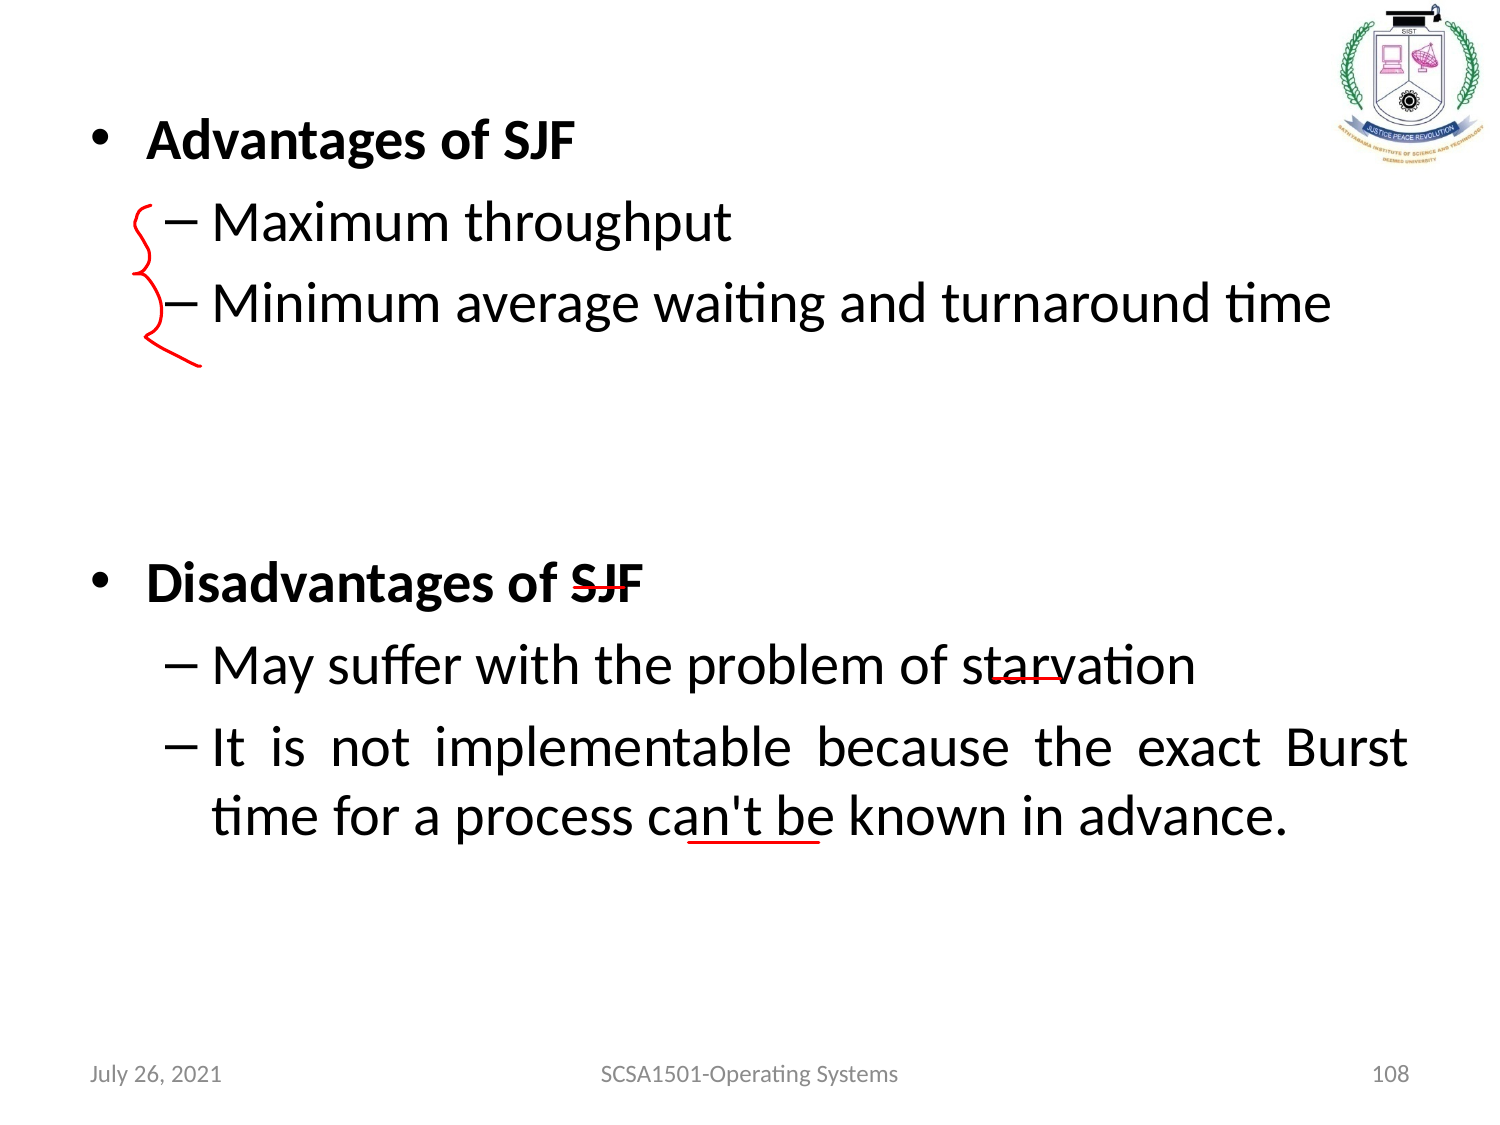

Advantages of SJF
Maximum throughput
Minimum average waiting and turnaround time

Disadvantages of SJF
May suffer with the problem of starvation
It is not implementable because the exact Burst time for a process can't be known in advance.
July 26, 2021
SCSA1501-Operating Systems
108